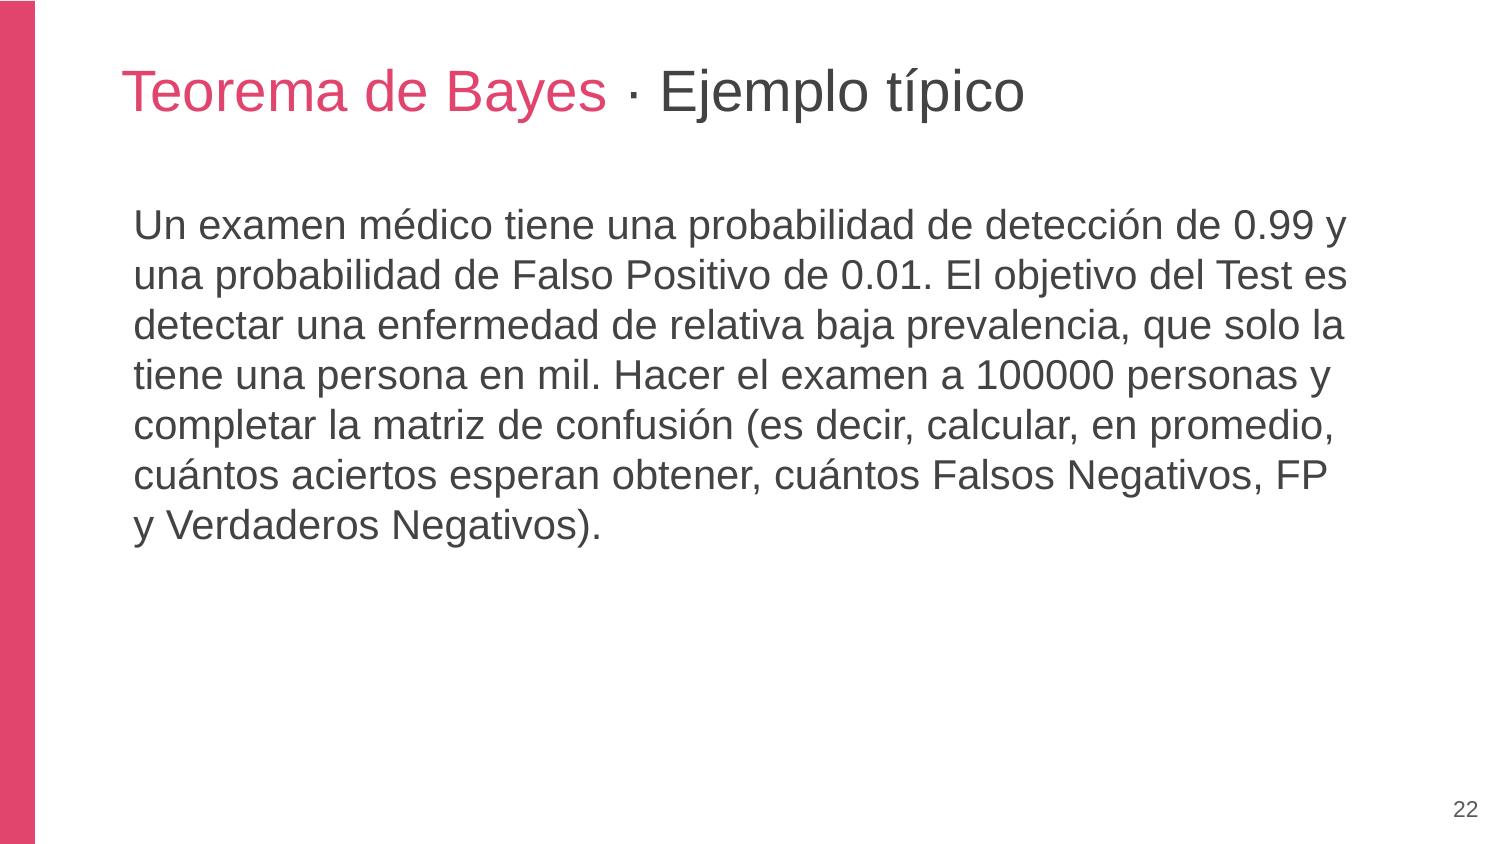

Teorema de Bayes · Ejemplo típico
Un examen médico tiene una probabilidad de detección de 0.99 y una probabilidad de Falso Positivo de 0.01. El objetivo del Test es detectar una enfermedad de relativa baja prevalencia, que solo la tiene una persona en mil. Hacer el examen a 100000 personas y completar la matriz de confusión (es decir, calcular, en promedio, cuántos aciertos esperan obtener, cuántos Falsos Negativos, FP y Verdaderos Negativos).
22